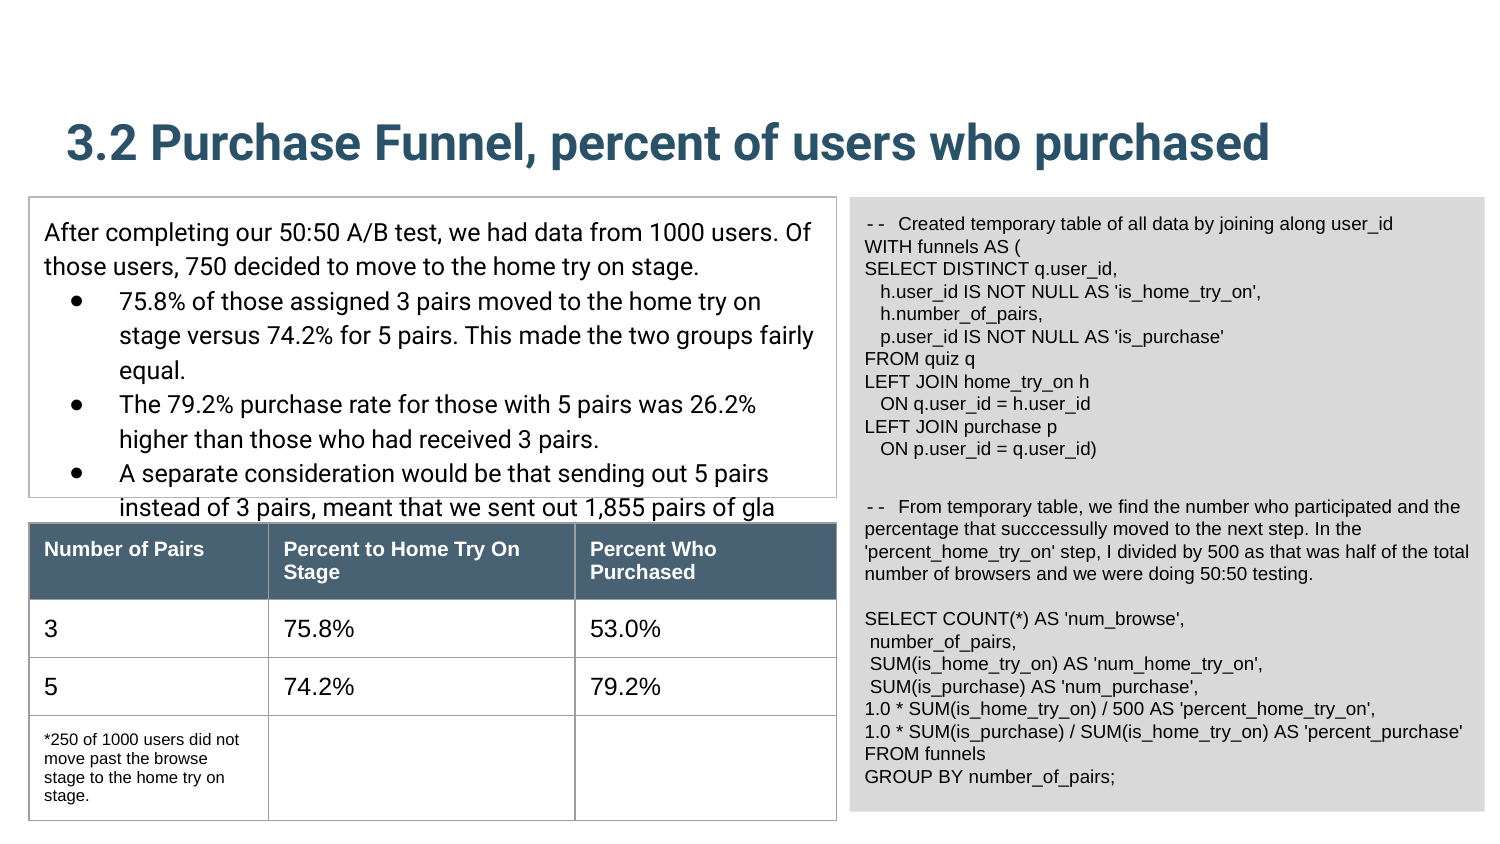

3.2 Purchase Funnel, percent of users who purchased
After completing our 50:50 A/B test, we had data from 1000 users. Of those users, 750 decided to move to the home try on stage.
75.8% of those assigned 3 pairs moved to the home try on stage versus 74.2% for 5 pairs. This made the two groups fairly equal.
The 79.2% purchase rate for those with 5 pairs was 26.2% higher than those who had received 3 pairs.
A separate consideration would be that sending out 5 pairs instead of 3 pairs, meant that we sent out 1,855 pairs of gla

-- Created temporary table of all data by joining along user_id
WITH funnels AS (
SELECT DISTINCT q.user_id,
   h.user_id IS NOT NULL AS 'is_home_try_on',
   h.number_of_pairs,
   p.user_id IS NOT NULL AS 'is_purchase'
FROM quiz q
LEFT JOIN home_try_on h
   ON q.user_id = h.user_id
LEFT JOIN purchase p
   ON p.user_id = q.user_id)

-- From temporary table, we find the number who participated and the percentage that succcessully moved to the next step. In the 'percent_home_try_on' step, I divided by 500 as that was half of the total number of browsers and we were doing 50:50 testing.

SELECT COUNT(*) AS 'num_browse',
 number_of_pairs,
 SUM(is_home_try_on) AS 'num_home_try_on',
 SUM(is_purchase) AS 'num_purchase',
1.0 * SUM(is_home_try_on) / 500 AS 'percent_home_try_on',
1.0 * SUM(is_purchase) / SUM(is_home_try_on) AS 'percent_purchase'
FROM funnels
GROUP BY number_of_pairs;

| Number of Pairs | Percent to Home Try On Stage | Percent Who Purchased |
| --- | --- | --- |
| 3 | 75.8% | 53.0% |
| 5 | 74.2% | 79.2% |
| \*250 of 1000 users did not move past the browse stage to the home try on stage. |  |  |